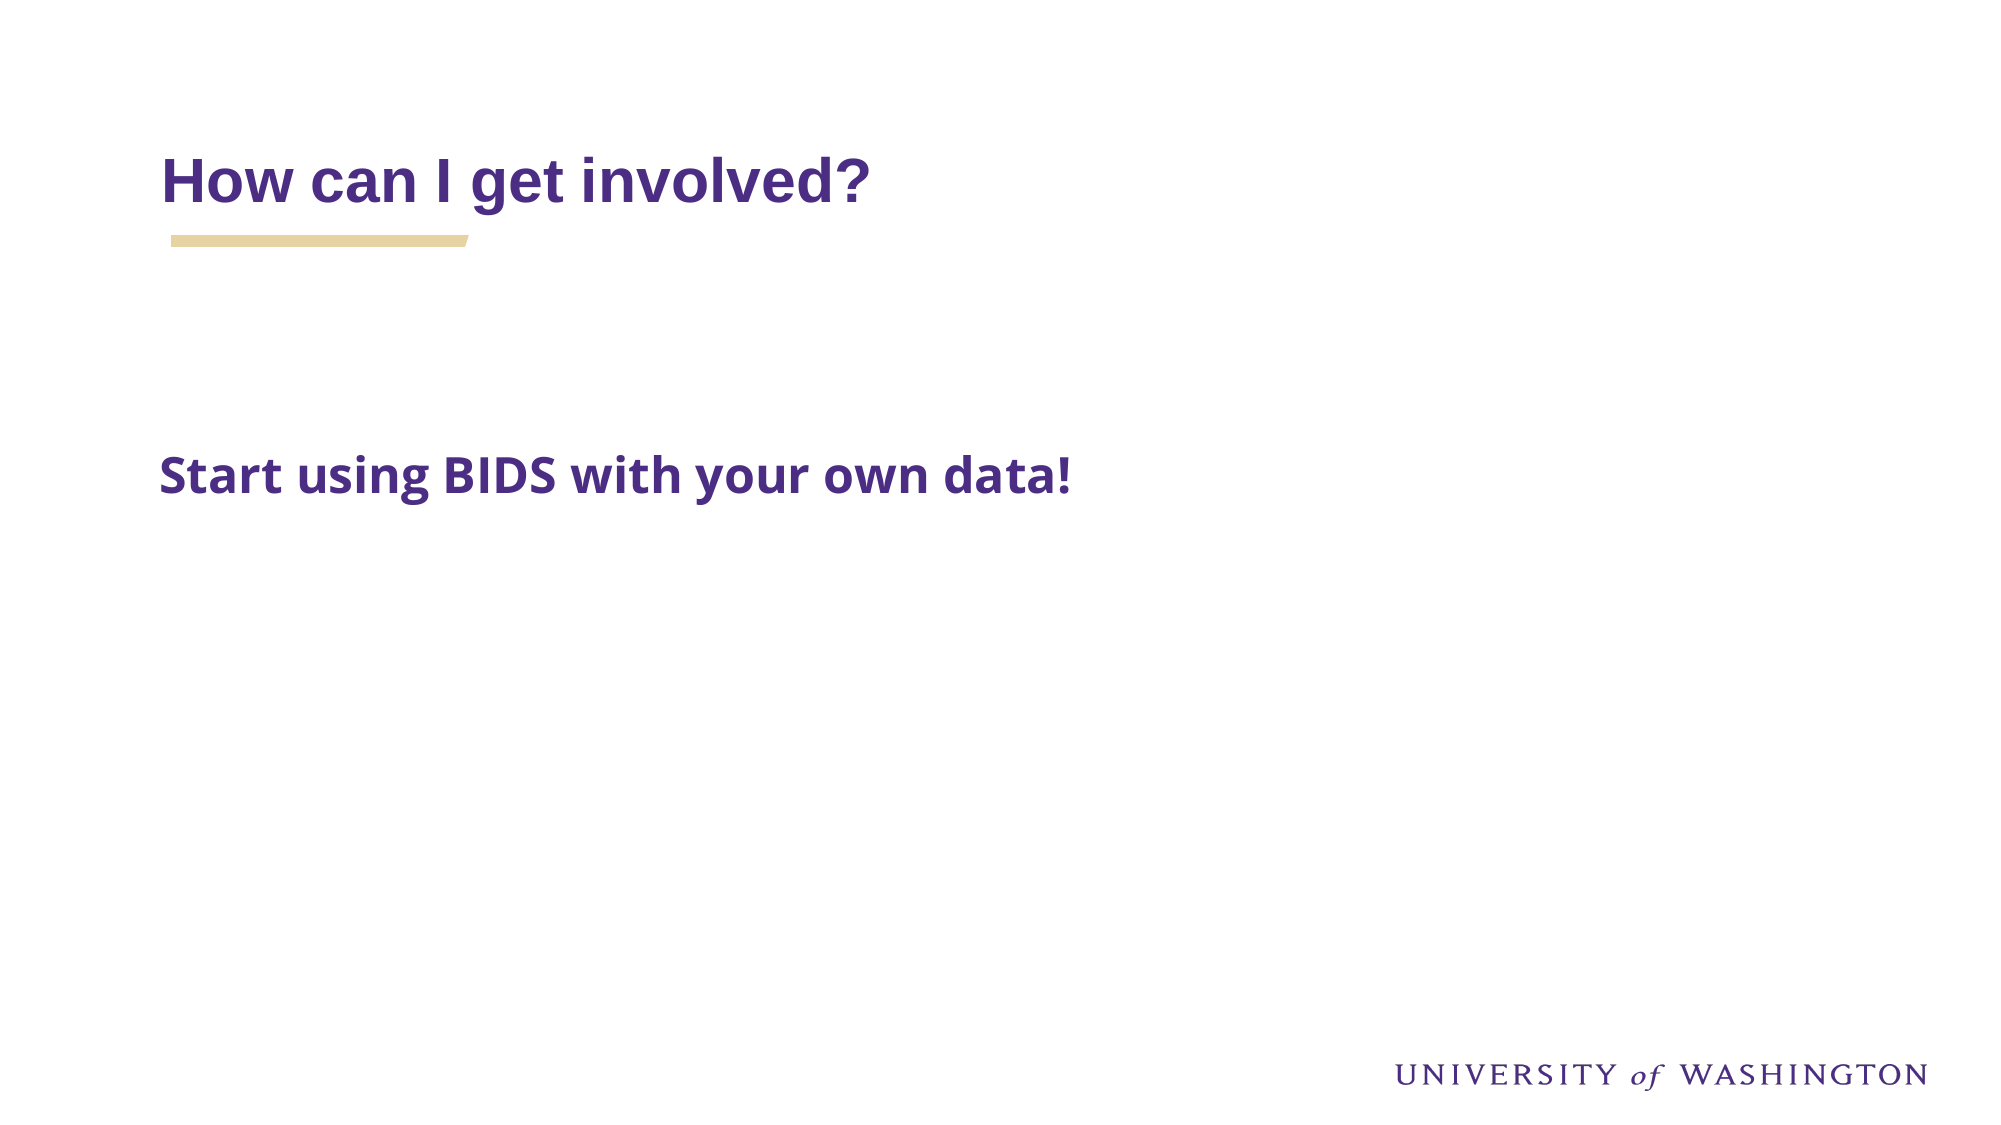

# How can I get involved?

Start using BIDS with your own data!